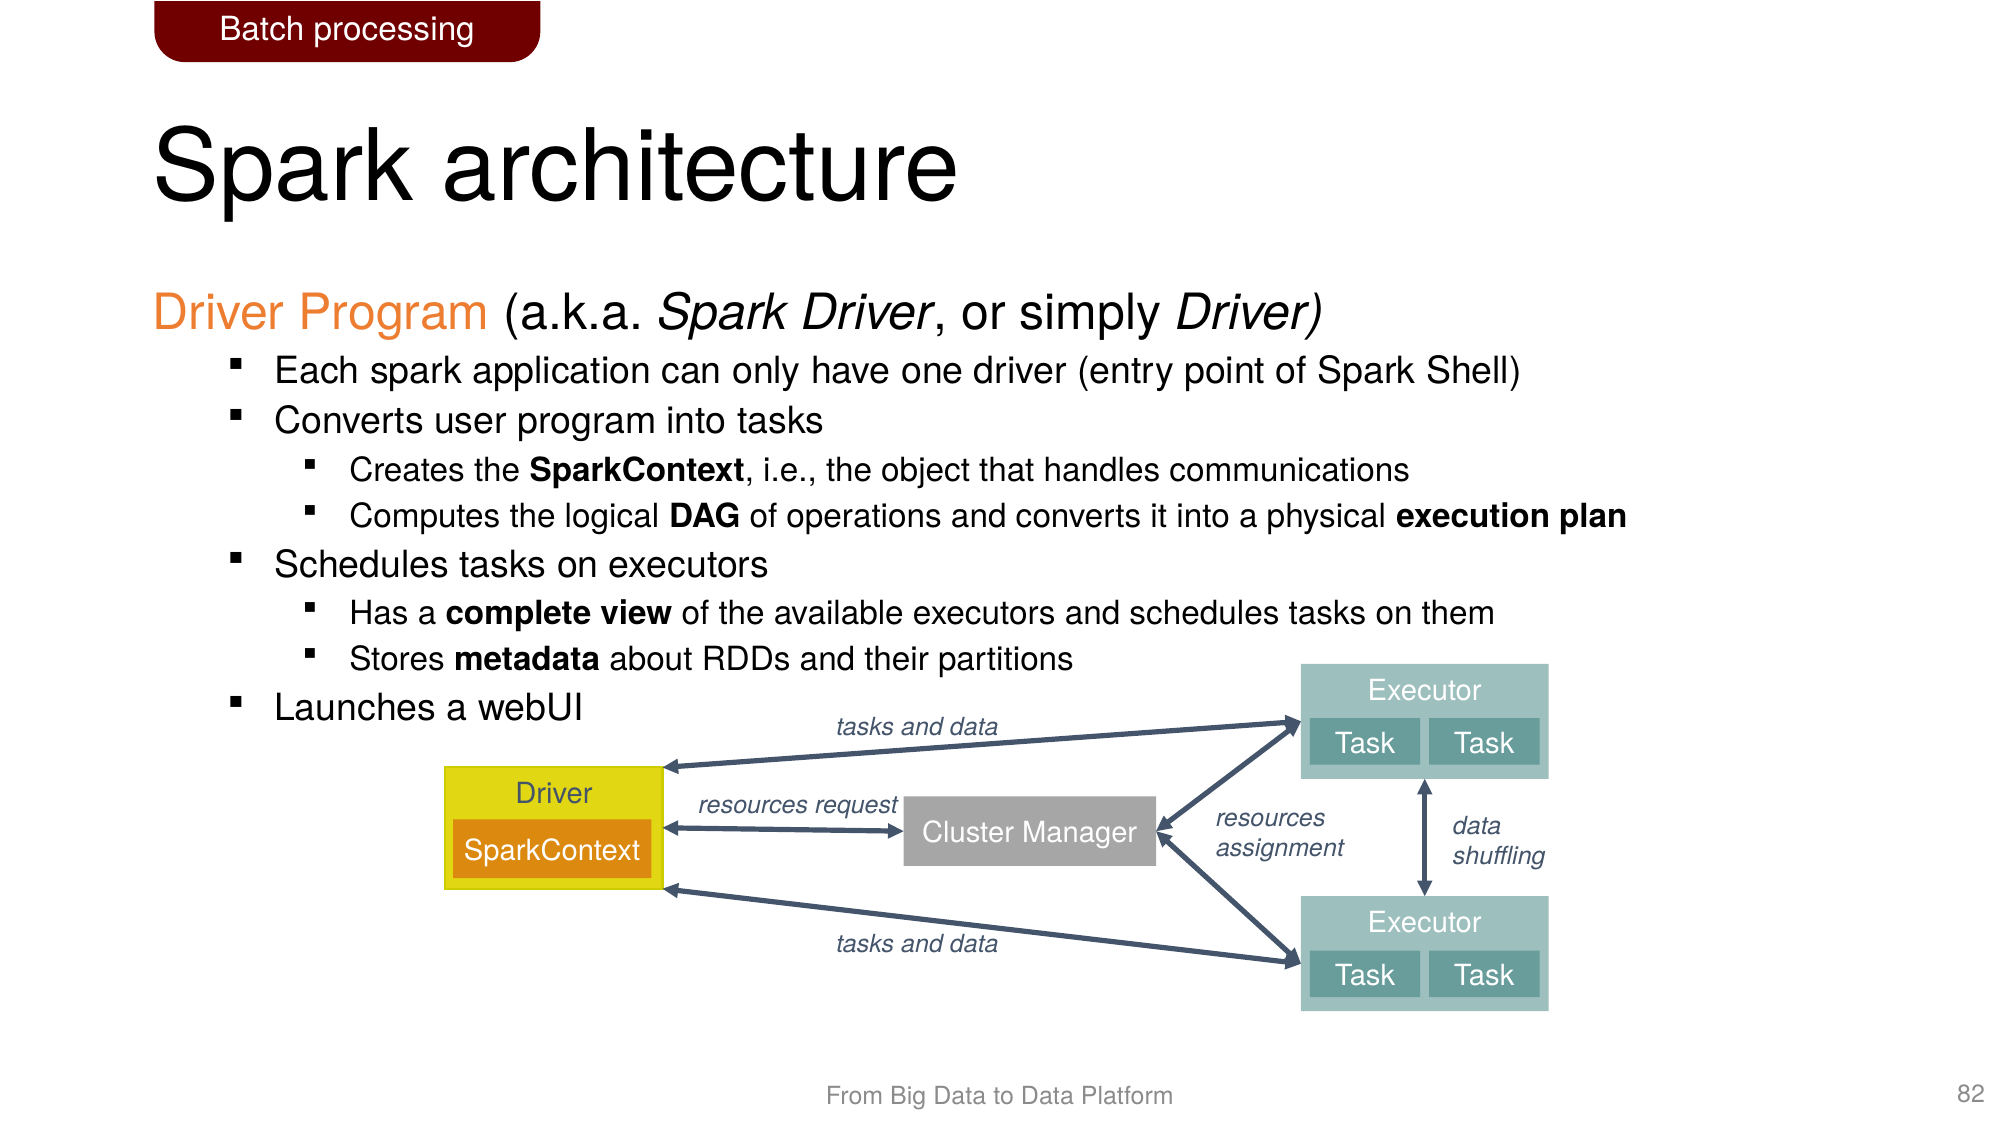

Batch processing
# Spark architecture
Driver Program (a.k.a. Spark Driver, or simply Driver)
Each spark application can only have one driver (entry point of Spark Shell)
Converts user program into tasks
Creates the SparkContext, i.e., the object that handles communications
Computes the logical DAG of operations and converts it into a physical execution plan
Schedules tasks on executors
Has a complete view of the available executors and schedules tasks on them
Stores metadata about RDDs and their partitions
Launches a webUI

Executor
Task
Task
tasks and data
Driver
SparkContext
resources request
resources
assignment
Cluster Manager
data
shuffling
Executor
Task
Task
tasks and data
82